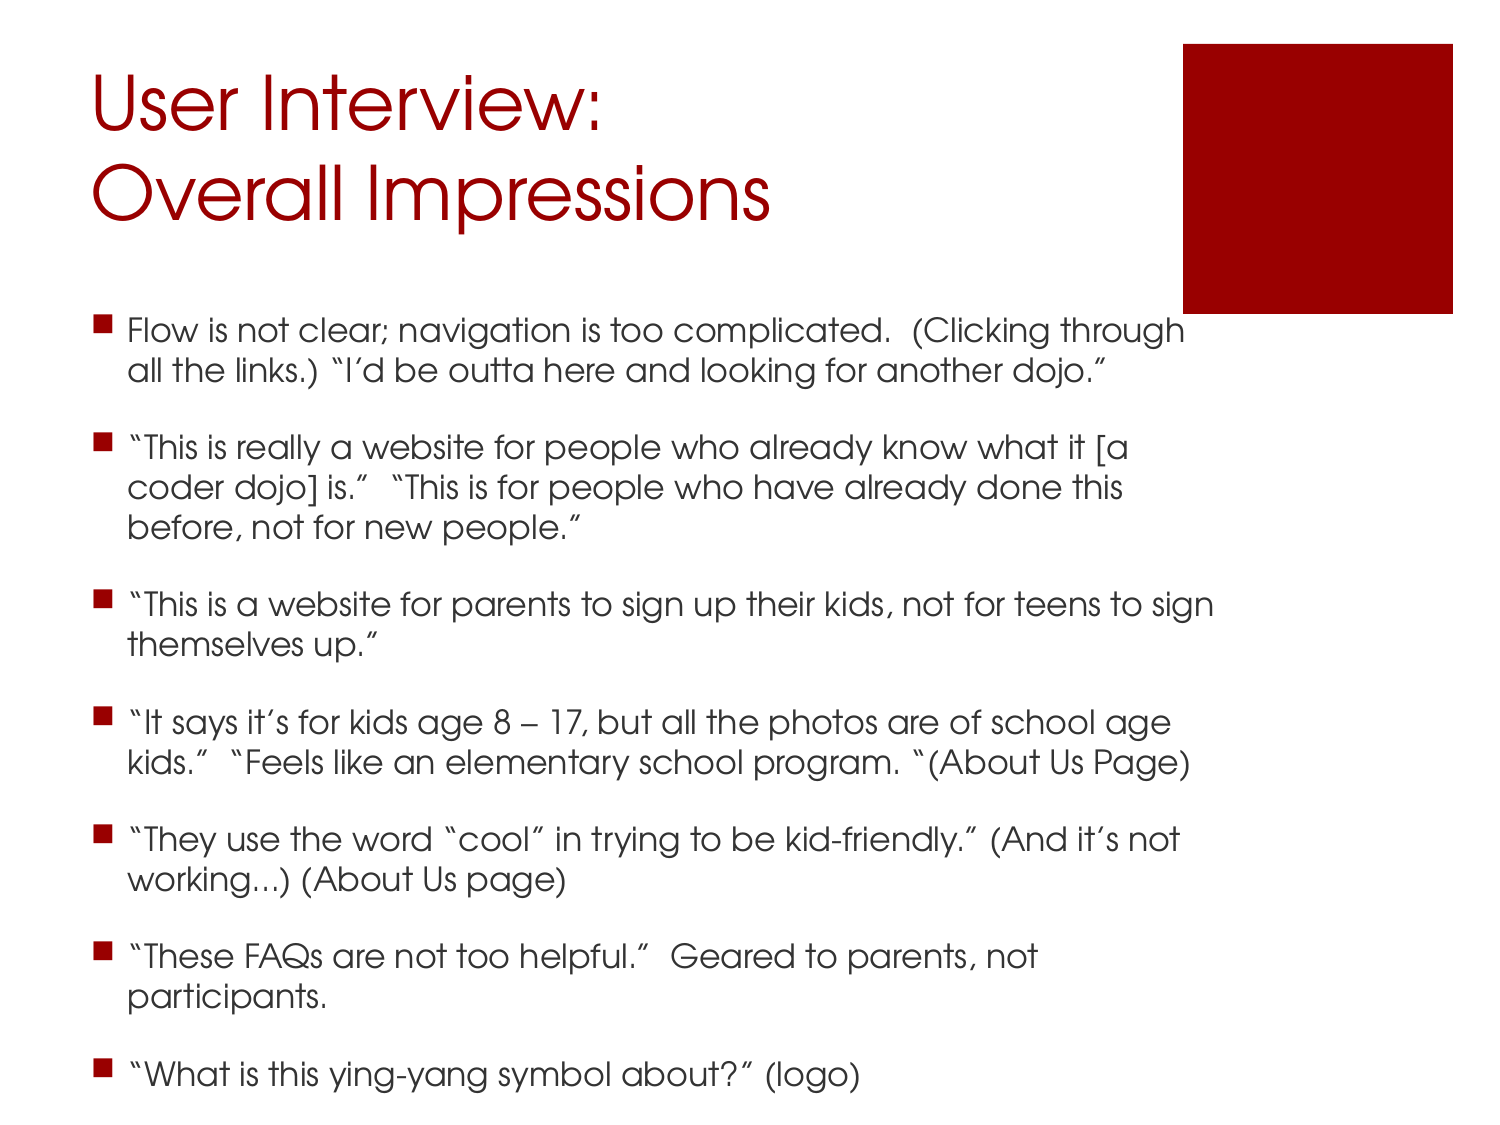

# User Interview: Overall Impressions
Flow is not clear; navigation is too complicated.  (Clicking through all the links.) “I’d be outta here and looking for another dojo.”
“This is really a website for people who already know what it [a coder dojo] is.”  “This is for people who have already done this before, not for new people.”
“This is a website for parents to sign up their kids, not for teens to sign themselves up.”
“It says it’s for kids age 8 – 17, but all the photos are of school age kids.”  “Feels like an elementary school program. “(About Us Page)
“They use the word “cool” in trying to be kid-friendly.” (And it’s not working…) (About Us page)
“These FAQs are not too helpful.”  Geared to parents, not participants.
“What is this ying-yang symbol about?” (logo)